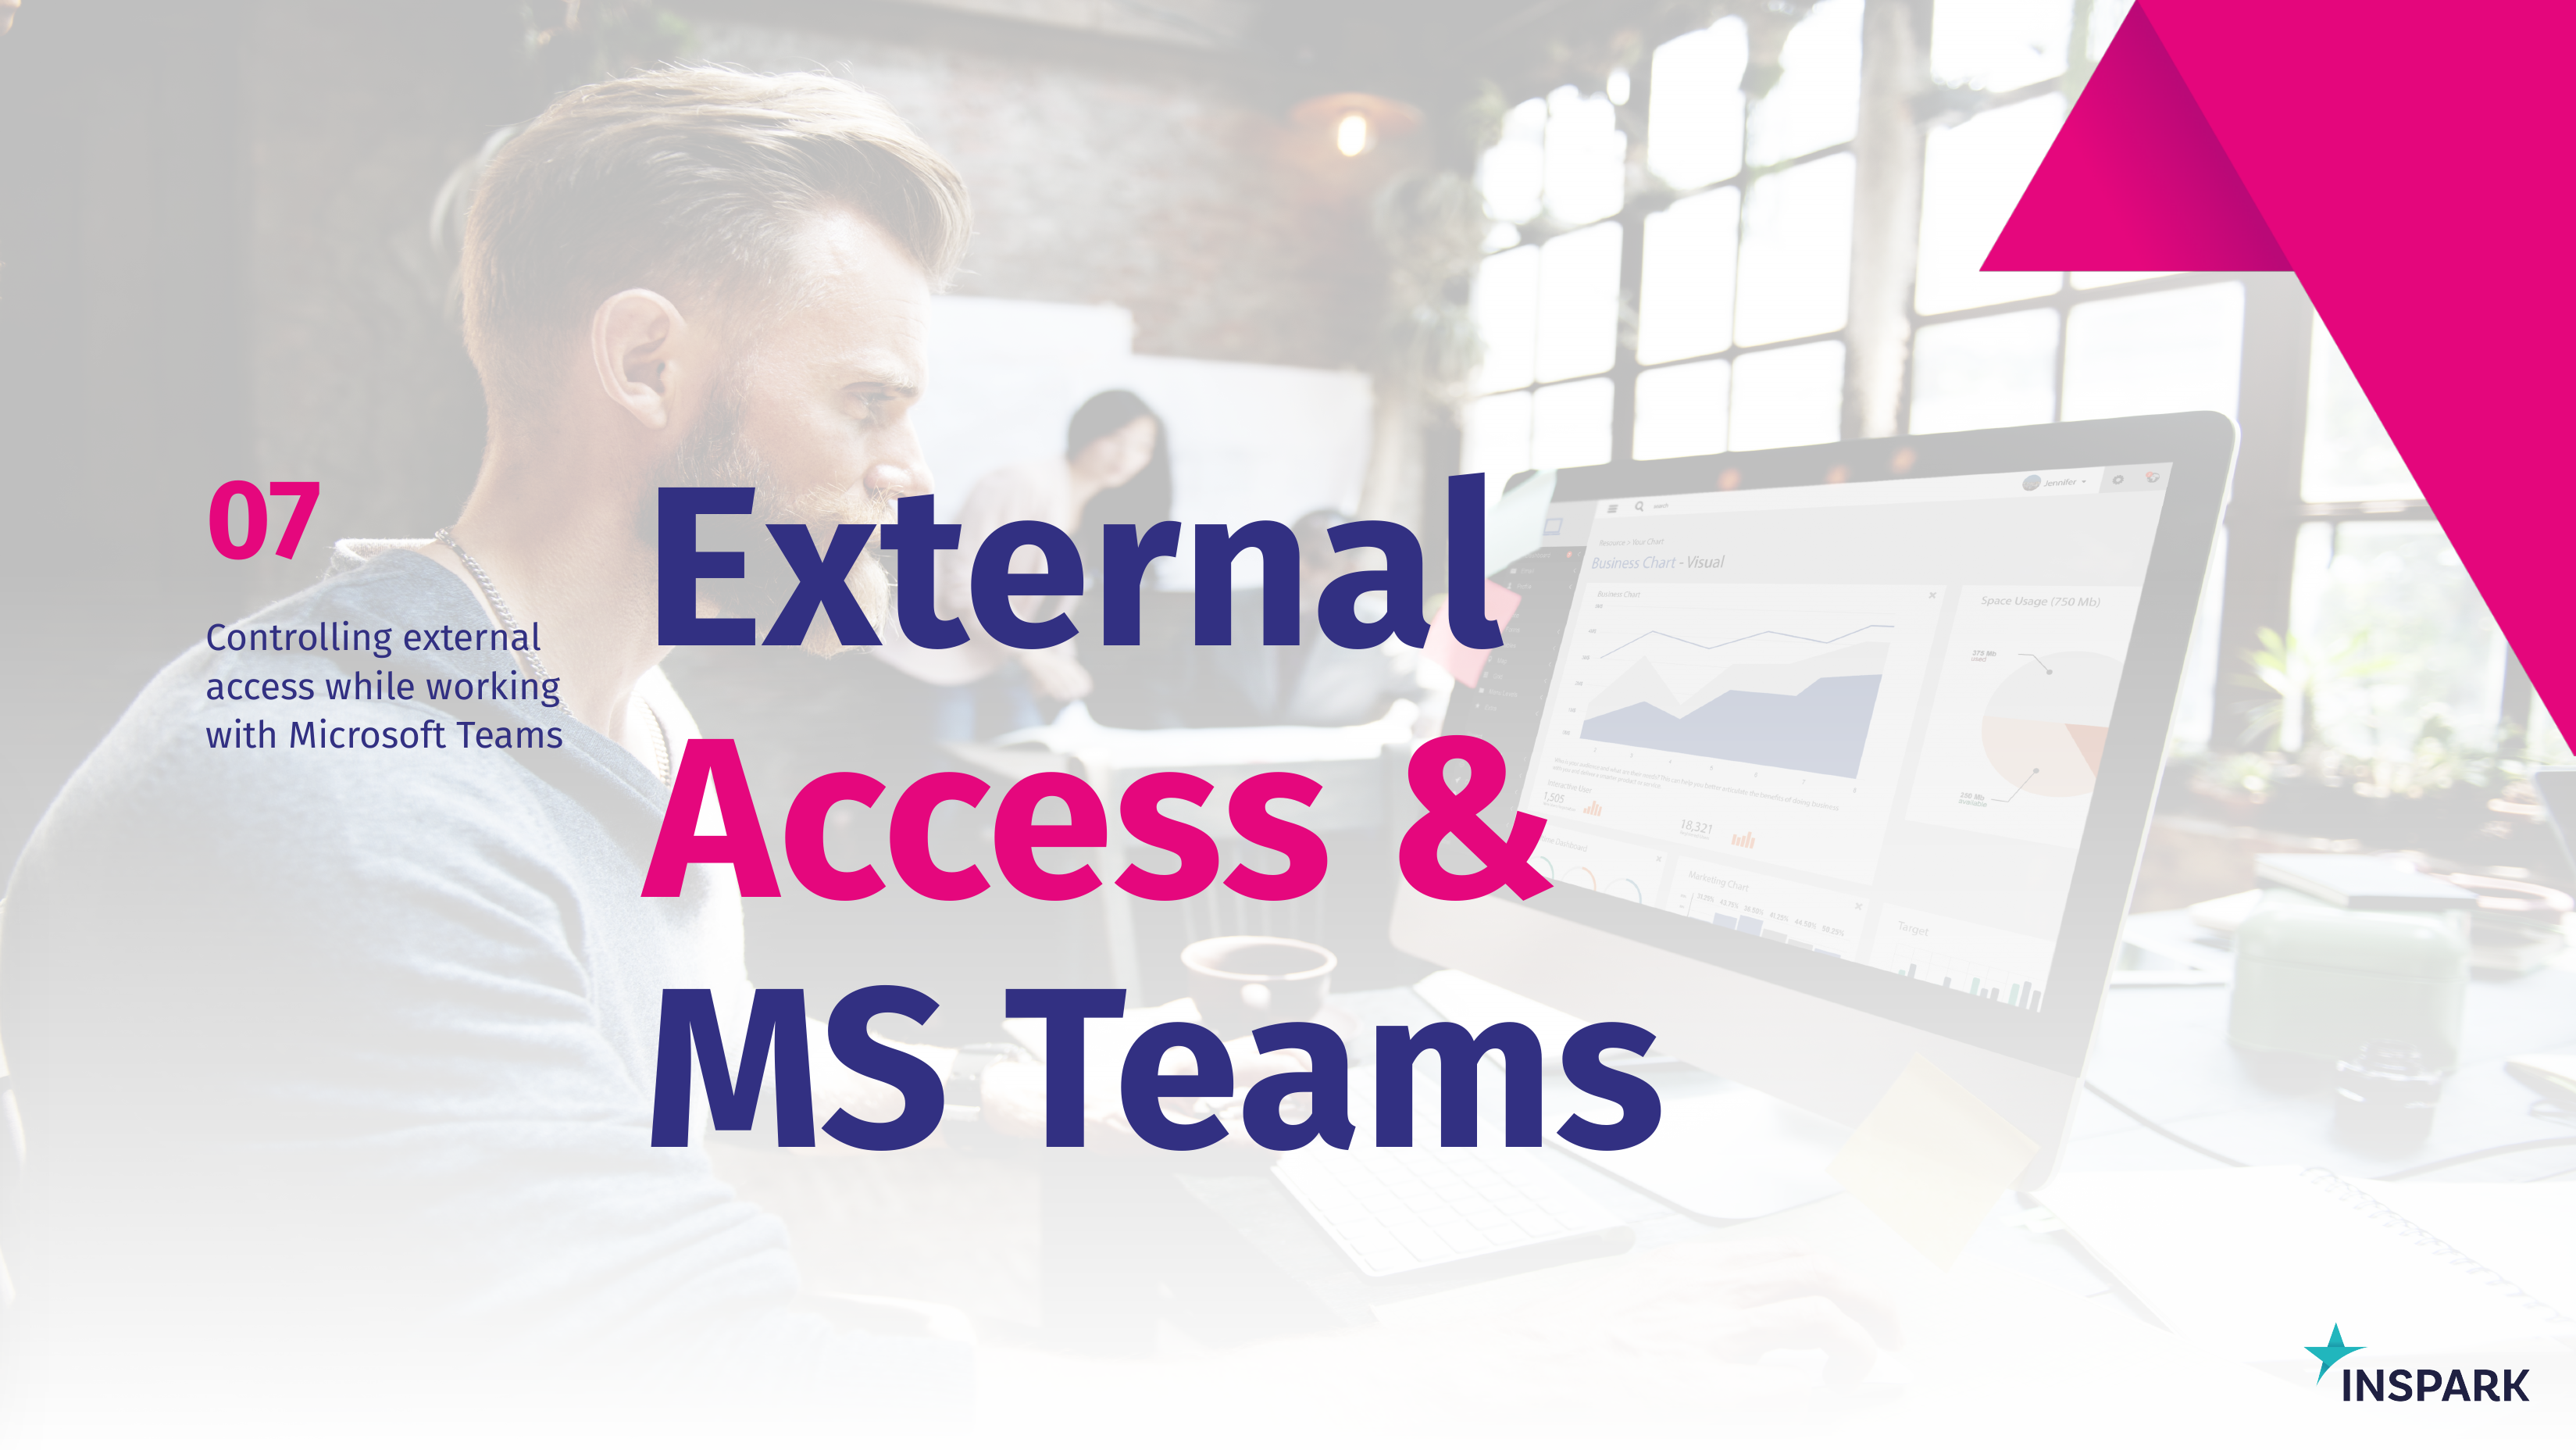

External
# 07
Controlling external access while working with Microsoft Teams
Access &
MS Teams